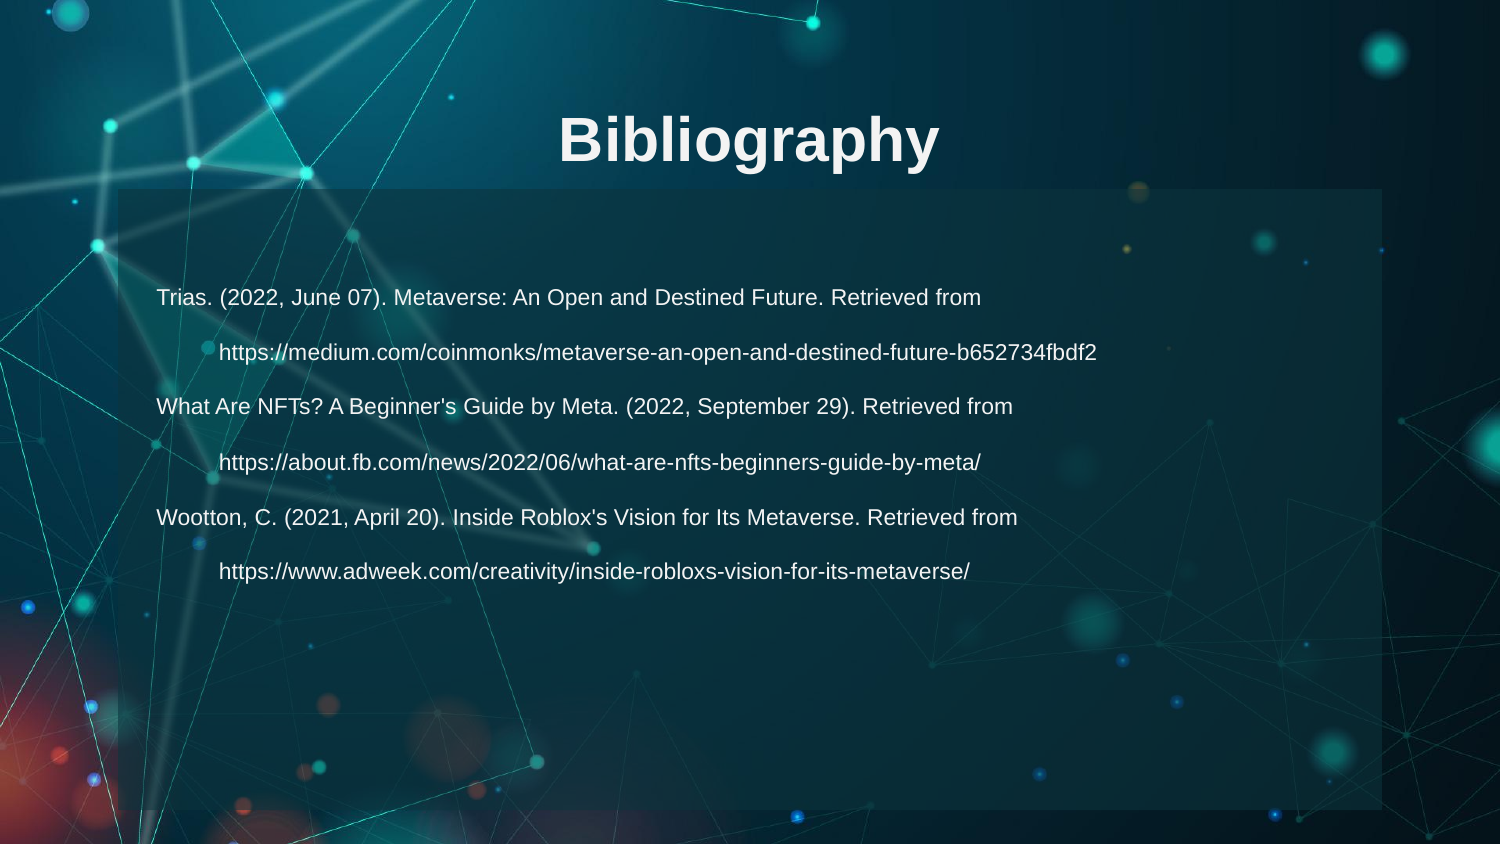

# Bibliography

Trias. (2022, June 07). Metaverse: An Open and Destined Future. Retrieved from https://medium.com/coinmonks/metaverse-an-open-and-destined-future-b652734fbdf2
What Are NFTs? A Beginner's Guide by Meta. (2022, September 29). Retrieved from https://about.fb.com/news/2022/06/what-are-nfts-beginners-guide-by-meta/
Wootton, C. (2021, April 20). Inside Roblox's Vision for Its Metaverse. Retrieved from https://www.adweek.com/creativity/inside-robloxs-vision-for-its-metaverse/